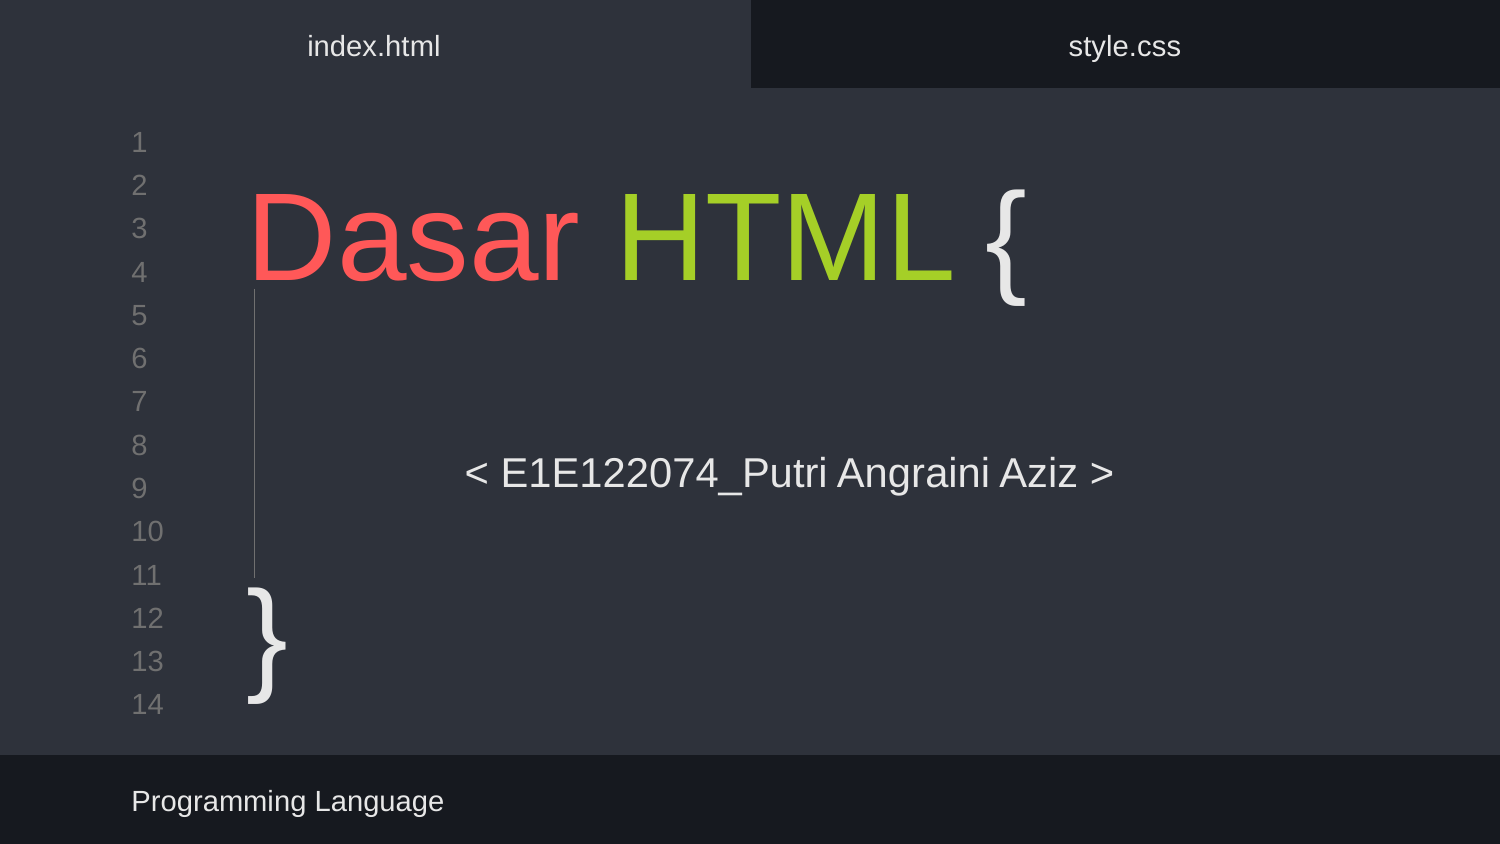

index.html
style.css
# Dasar HTML {
}
< E1E122074_Putri Angraini Aziz >
Programming Language